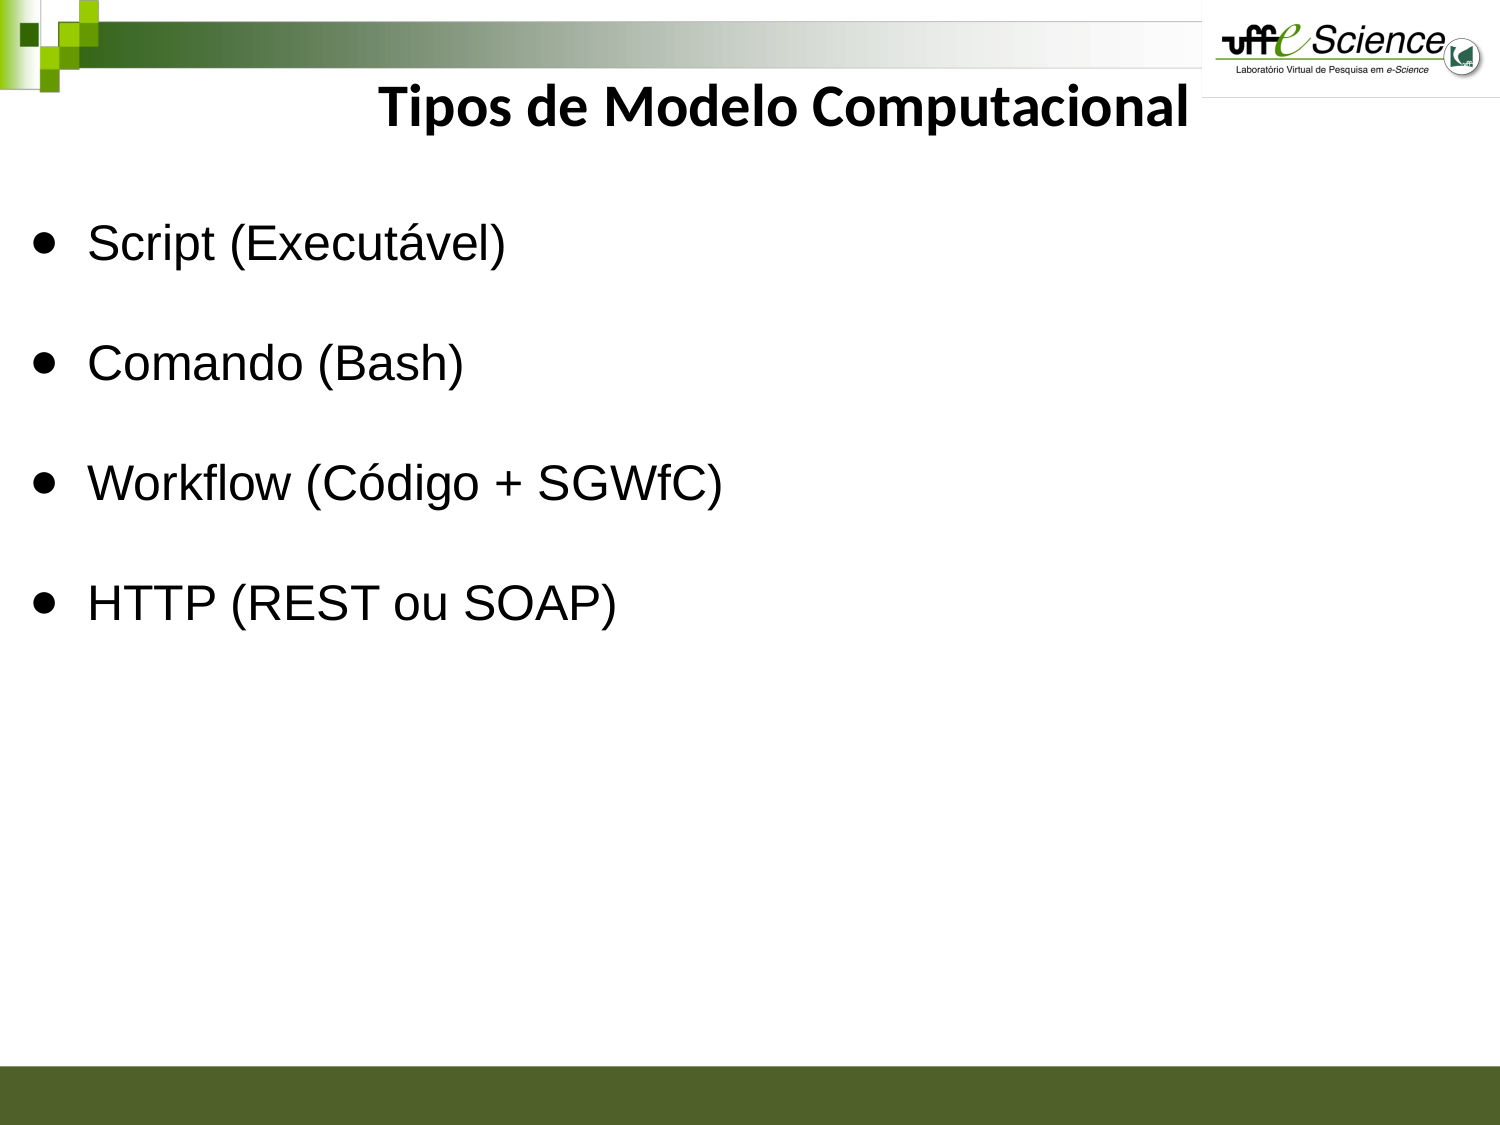

# Tipos de Modelo Computacional
Script (Executável)

Comando (Bash)

Workflow (Código + SGWfC)

HTTP (REST ou SOAP)